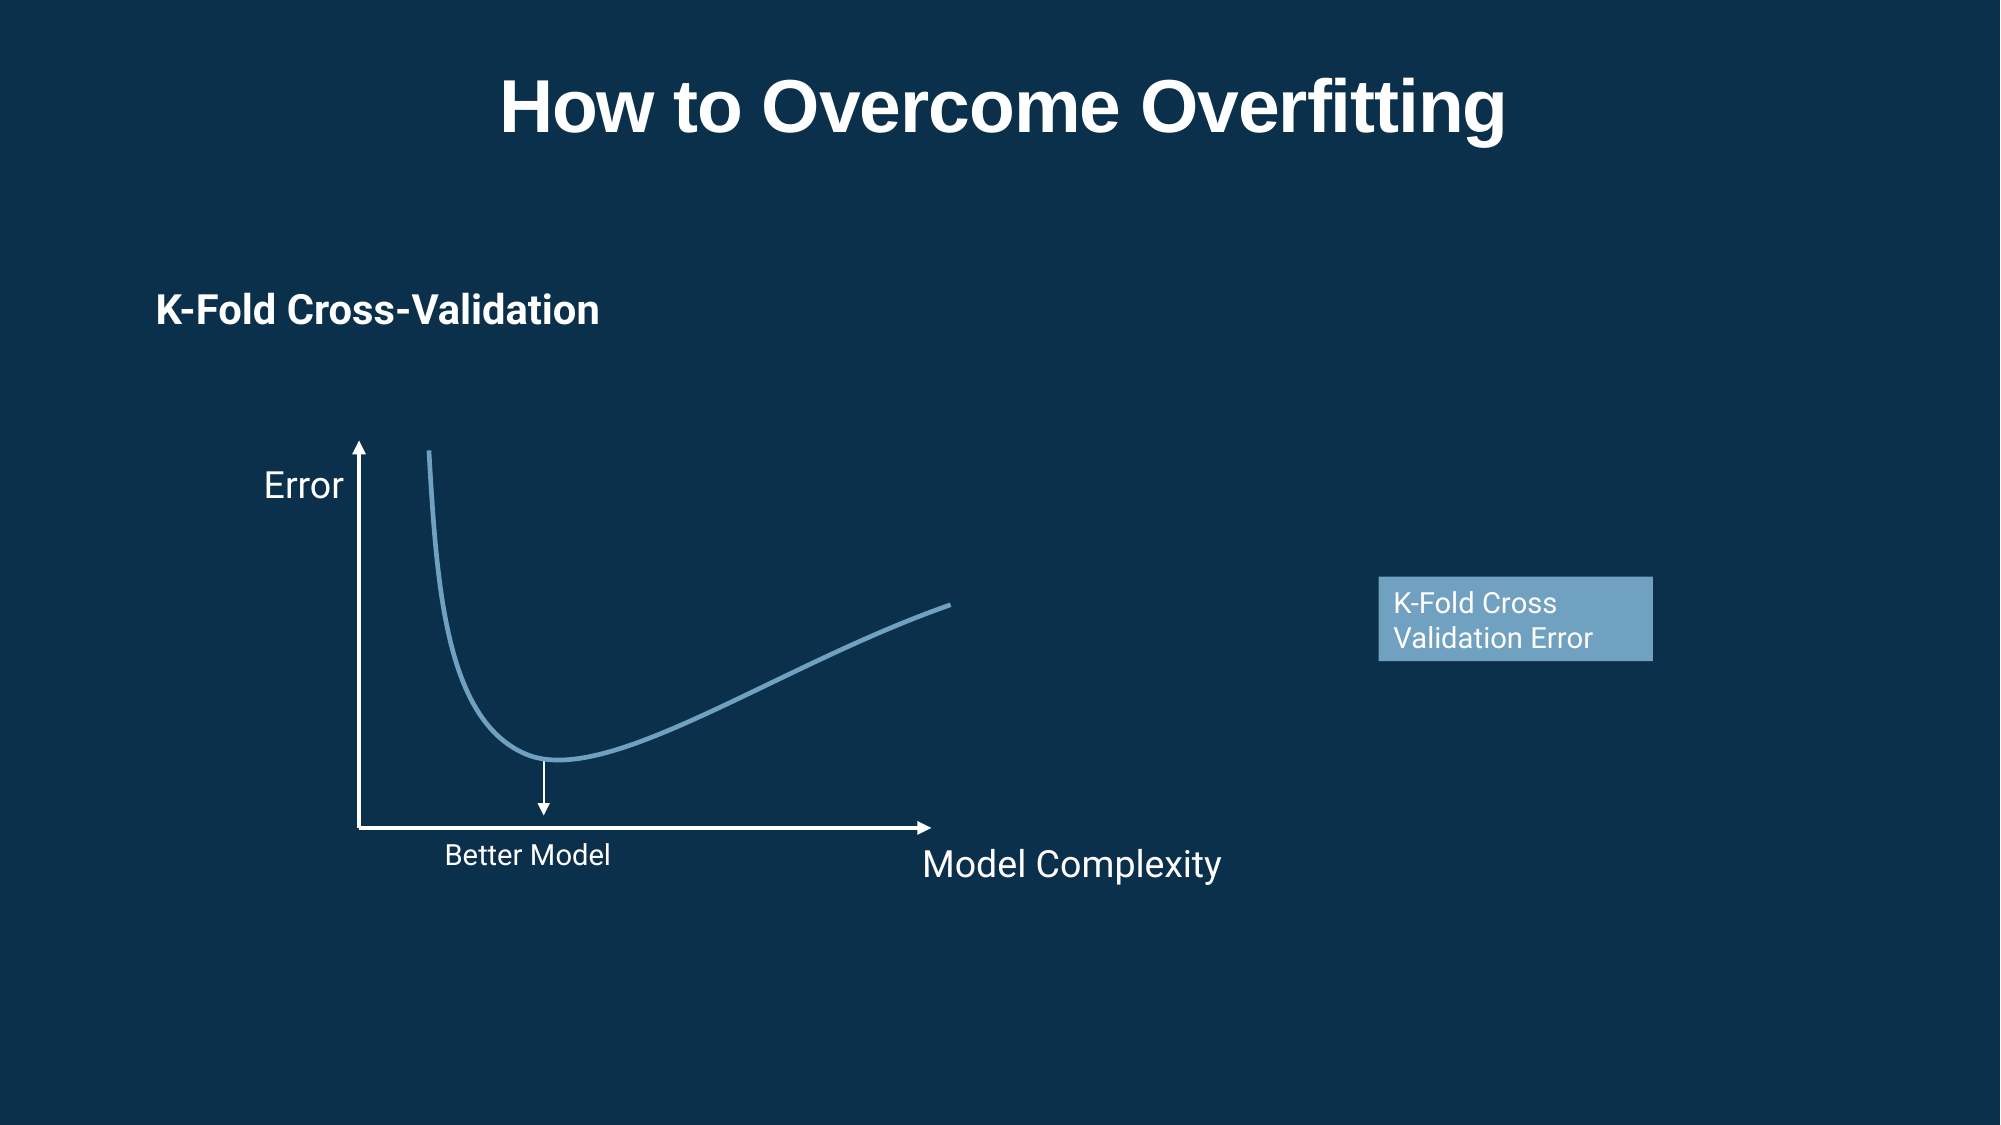

How to Overcome Overfitting
K-Fold Cross-Validation

Error
K-Fold Cross Validation Error
Better Model
Model Complexity